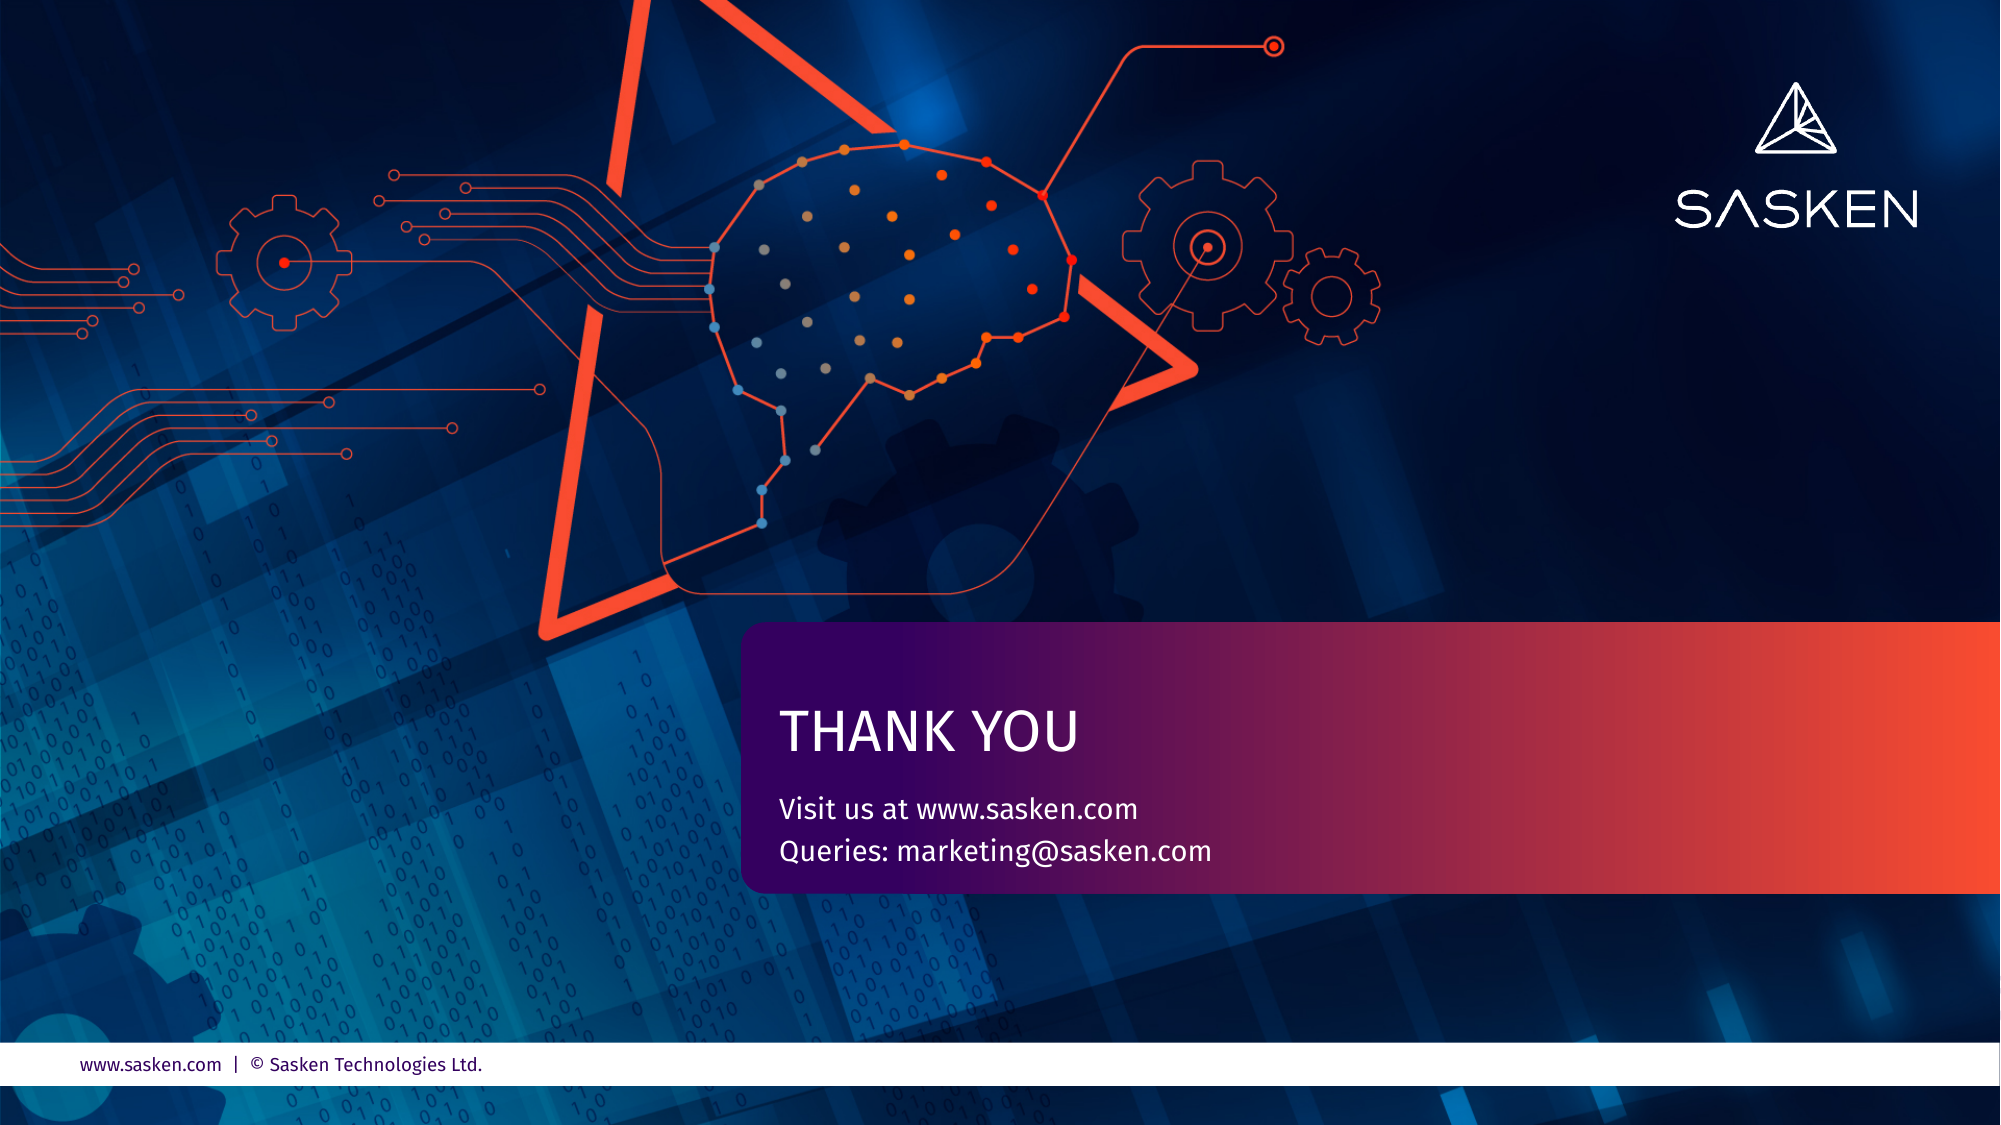

THANK YOU
Visit us at www.sasken.com
Queries: marketing@sasken.com